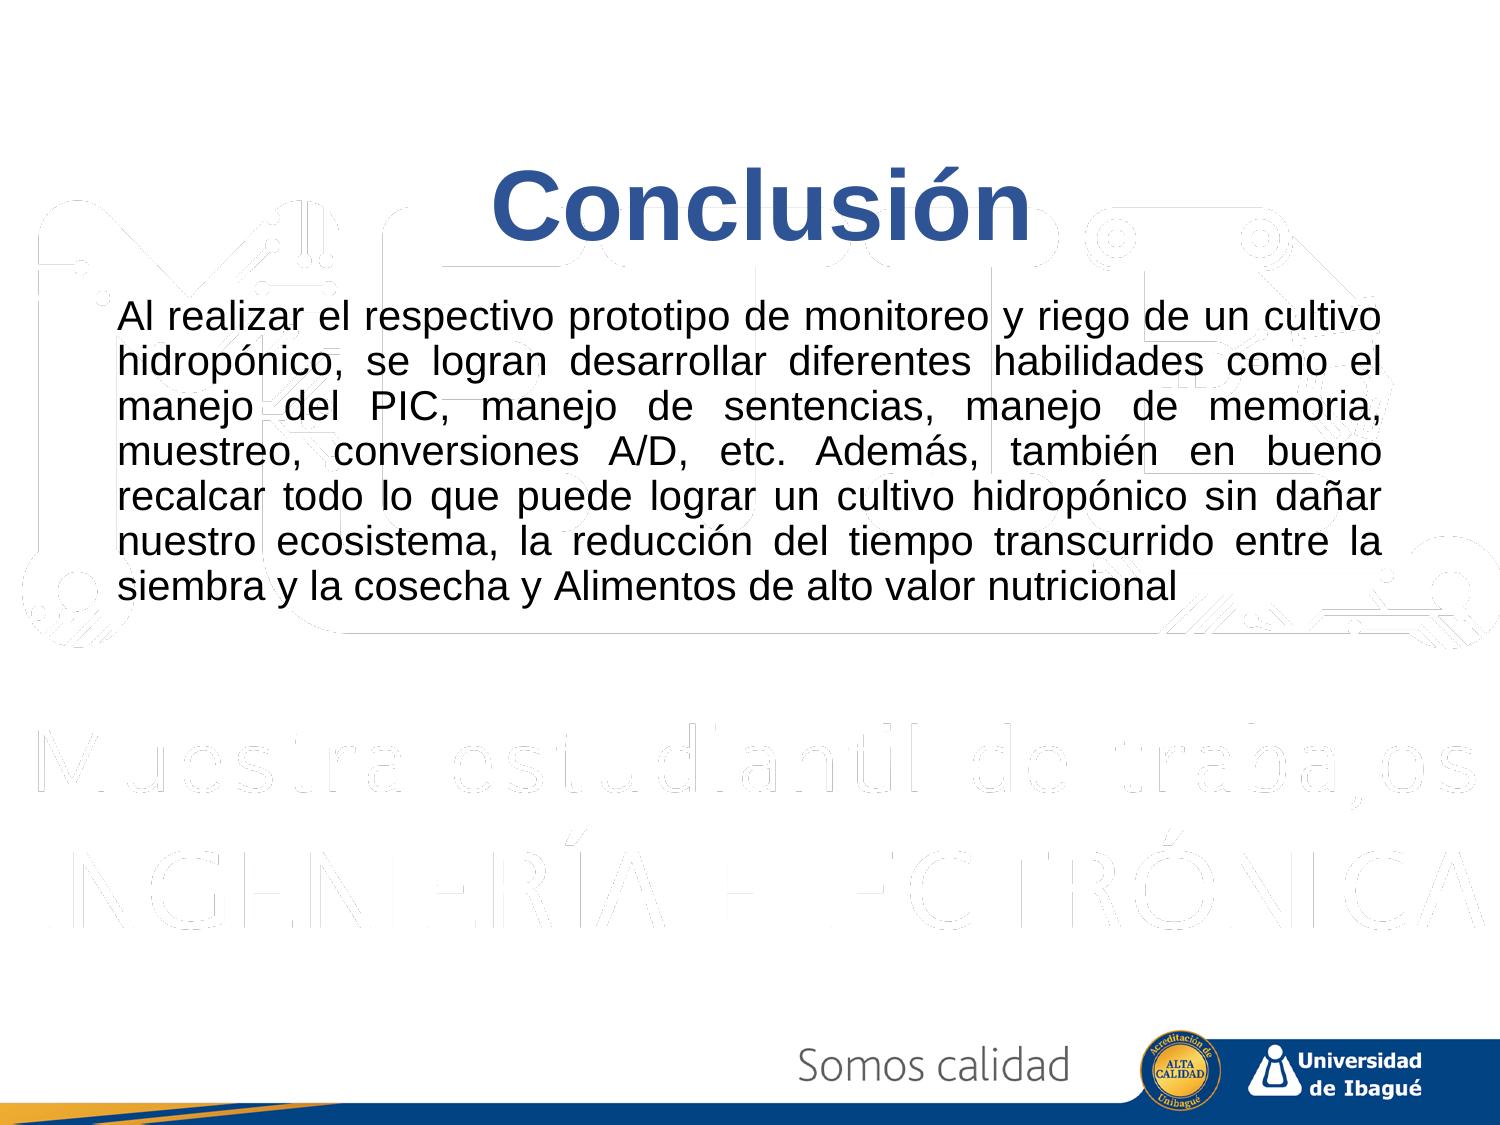

# Conclusión
Al realizar el respectivo prototipo de monitoreo y riego de un cultivo hidropónico, se logran desarrollar diferentes habilidades como el manejo del PIC, manejo de sentencias, manejo de memoria, muestreo, conversiones A/D, etc. Además, también en bueno recalcar todo lo que puede lograr un cultivo hidropónico sin dañar nuestro ecosistema, la reducción del tiempo transcurrido entre la siembra y la cosecha y Alimentos de alto valor nutricional